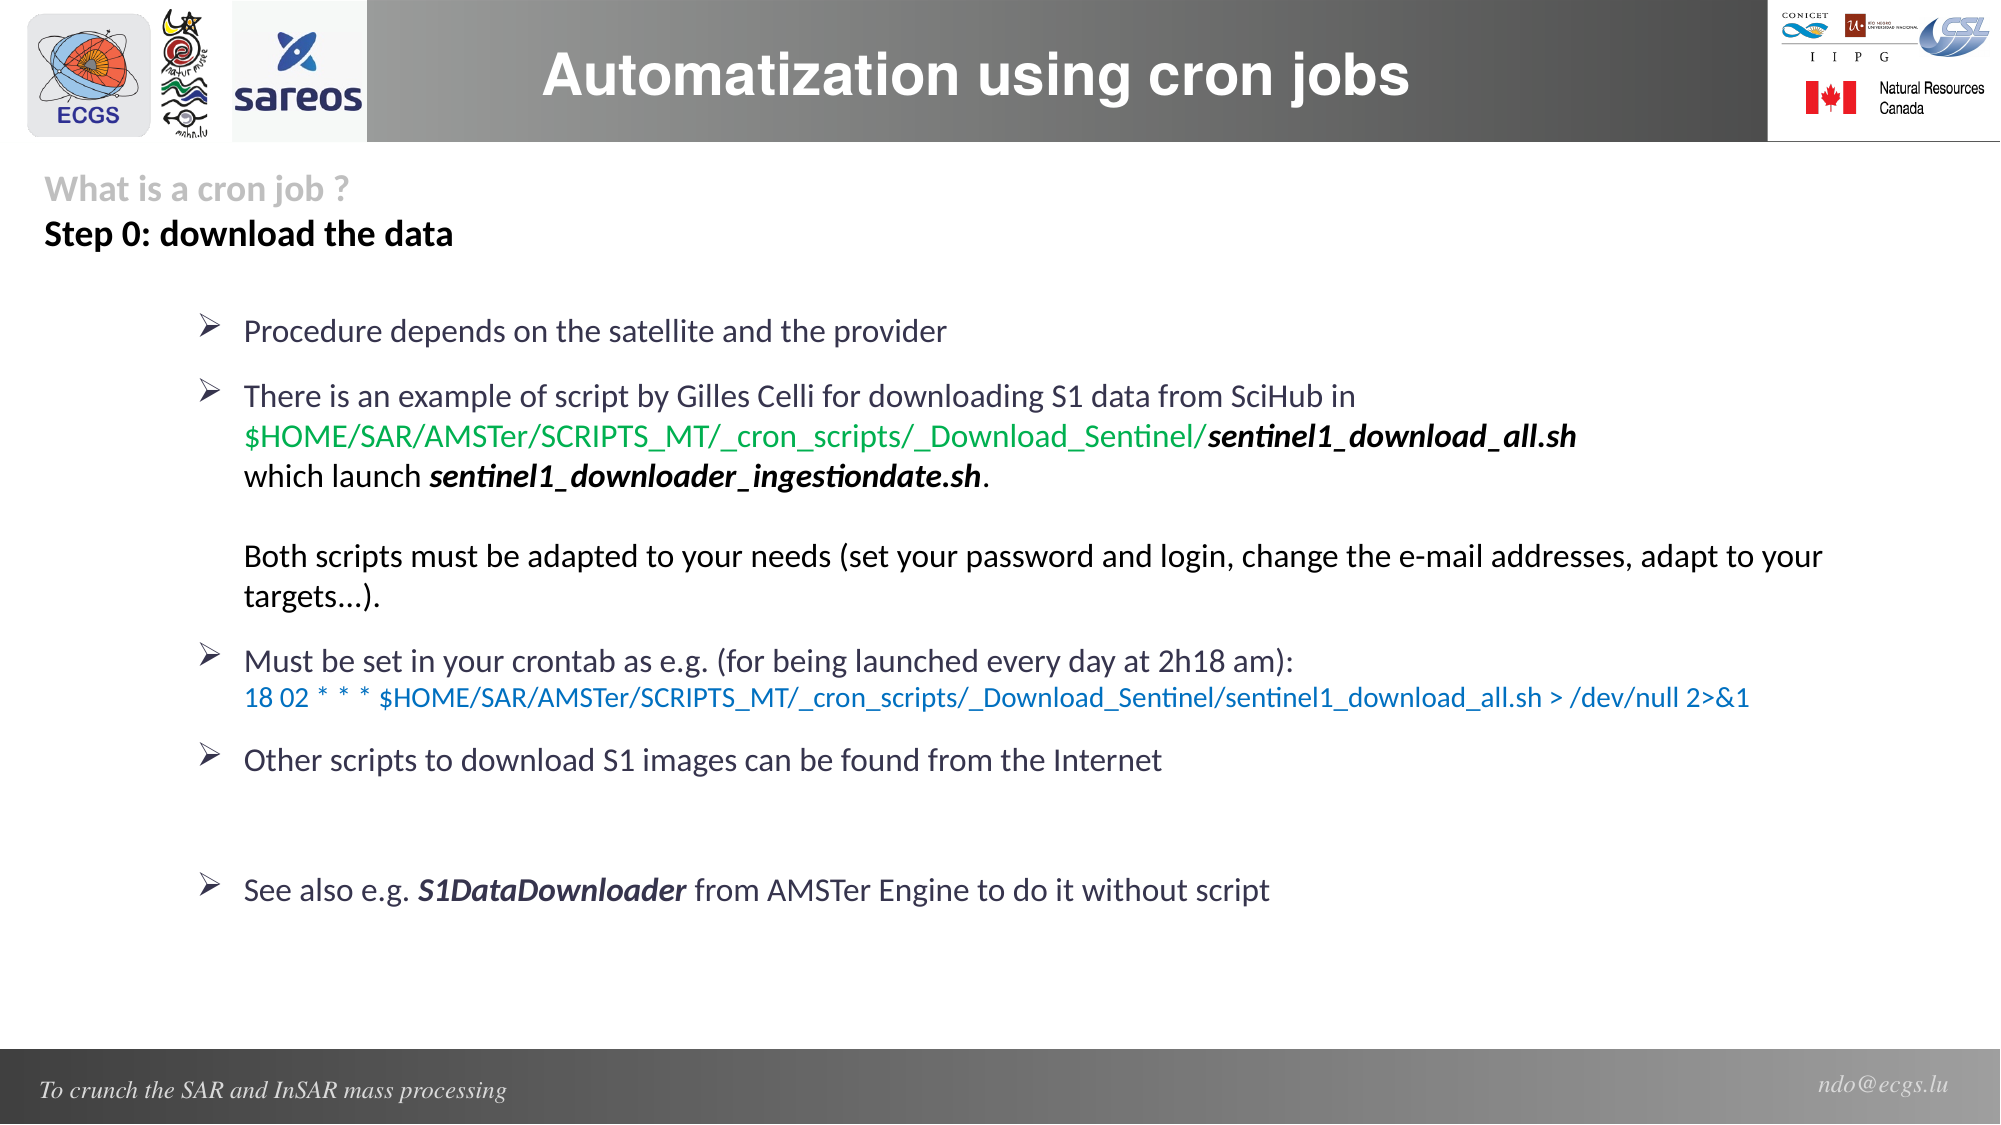

Automatization using cron jobs
What is a cron job ?
Step 0: download the data

Procedure depends on the satellite and the provider
There is an example of script by Gilles Celli for downloading S1 data from SciHub in
$HOME/SAR/AMSTer/SCRIPTS_MT/_cron_scripts/_Download_Sentinel/sentinel1_download_all.sh
which launch sentinel1_downloader_ingestiondate.sh.
Both scripts must be adapted to your needs (set your password and login, change the e-mail addresses, adapt to your targets...).
Must be set in your crontab as e.g. (for being launched every day at 2h18 am):
18 02 * * * $HOME/SAR/AMSTer/SCRIPTS_MT/_cron_scripts/_Download_Sentinel/sentinel1_download_all.sh > /dev/null 2>&1
Other scripts to download S1 images can be found from the Internet

See also e.g. S1DataDownloader from AMSTer Engine to do it without script